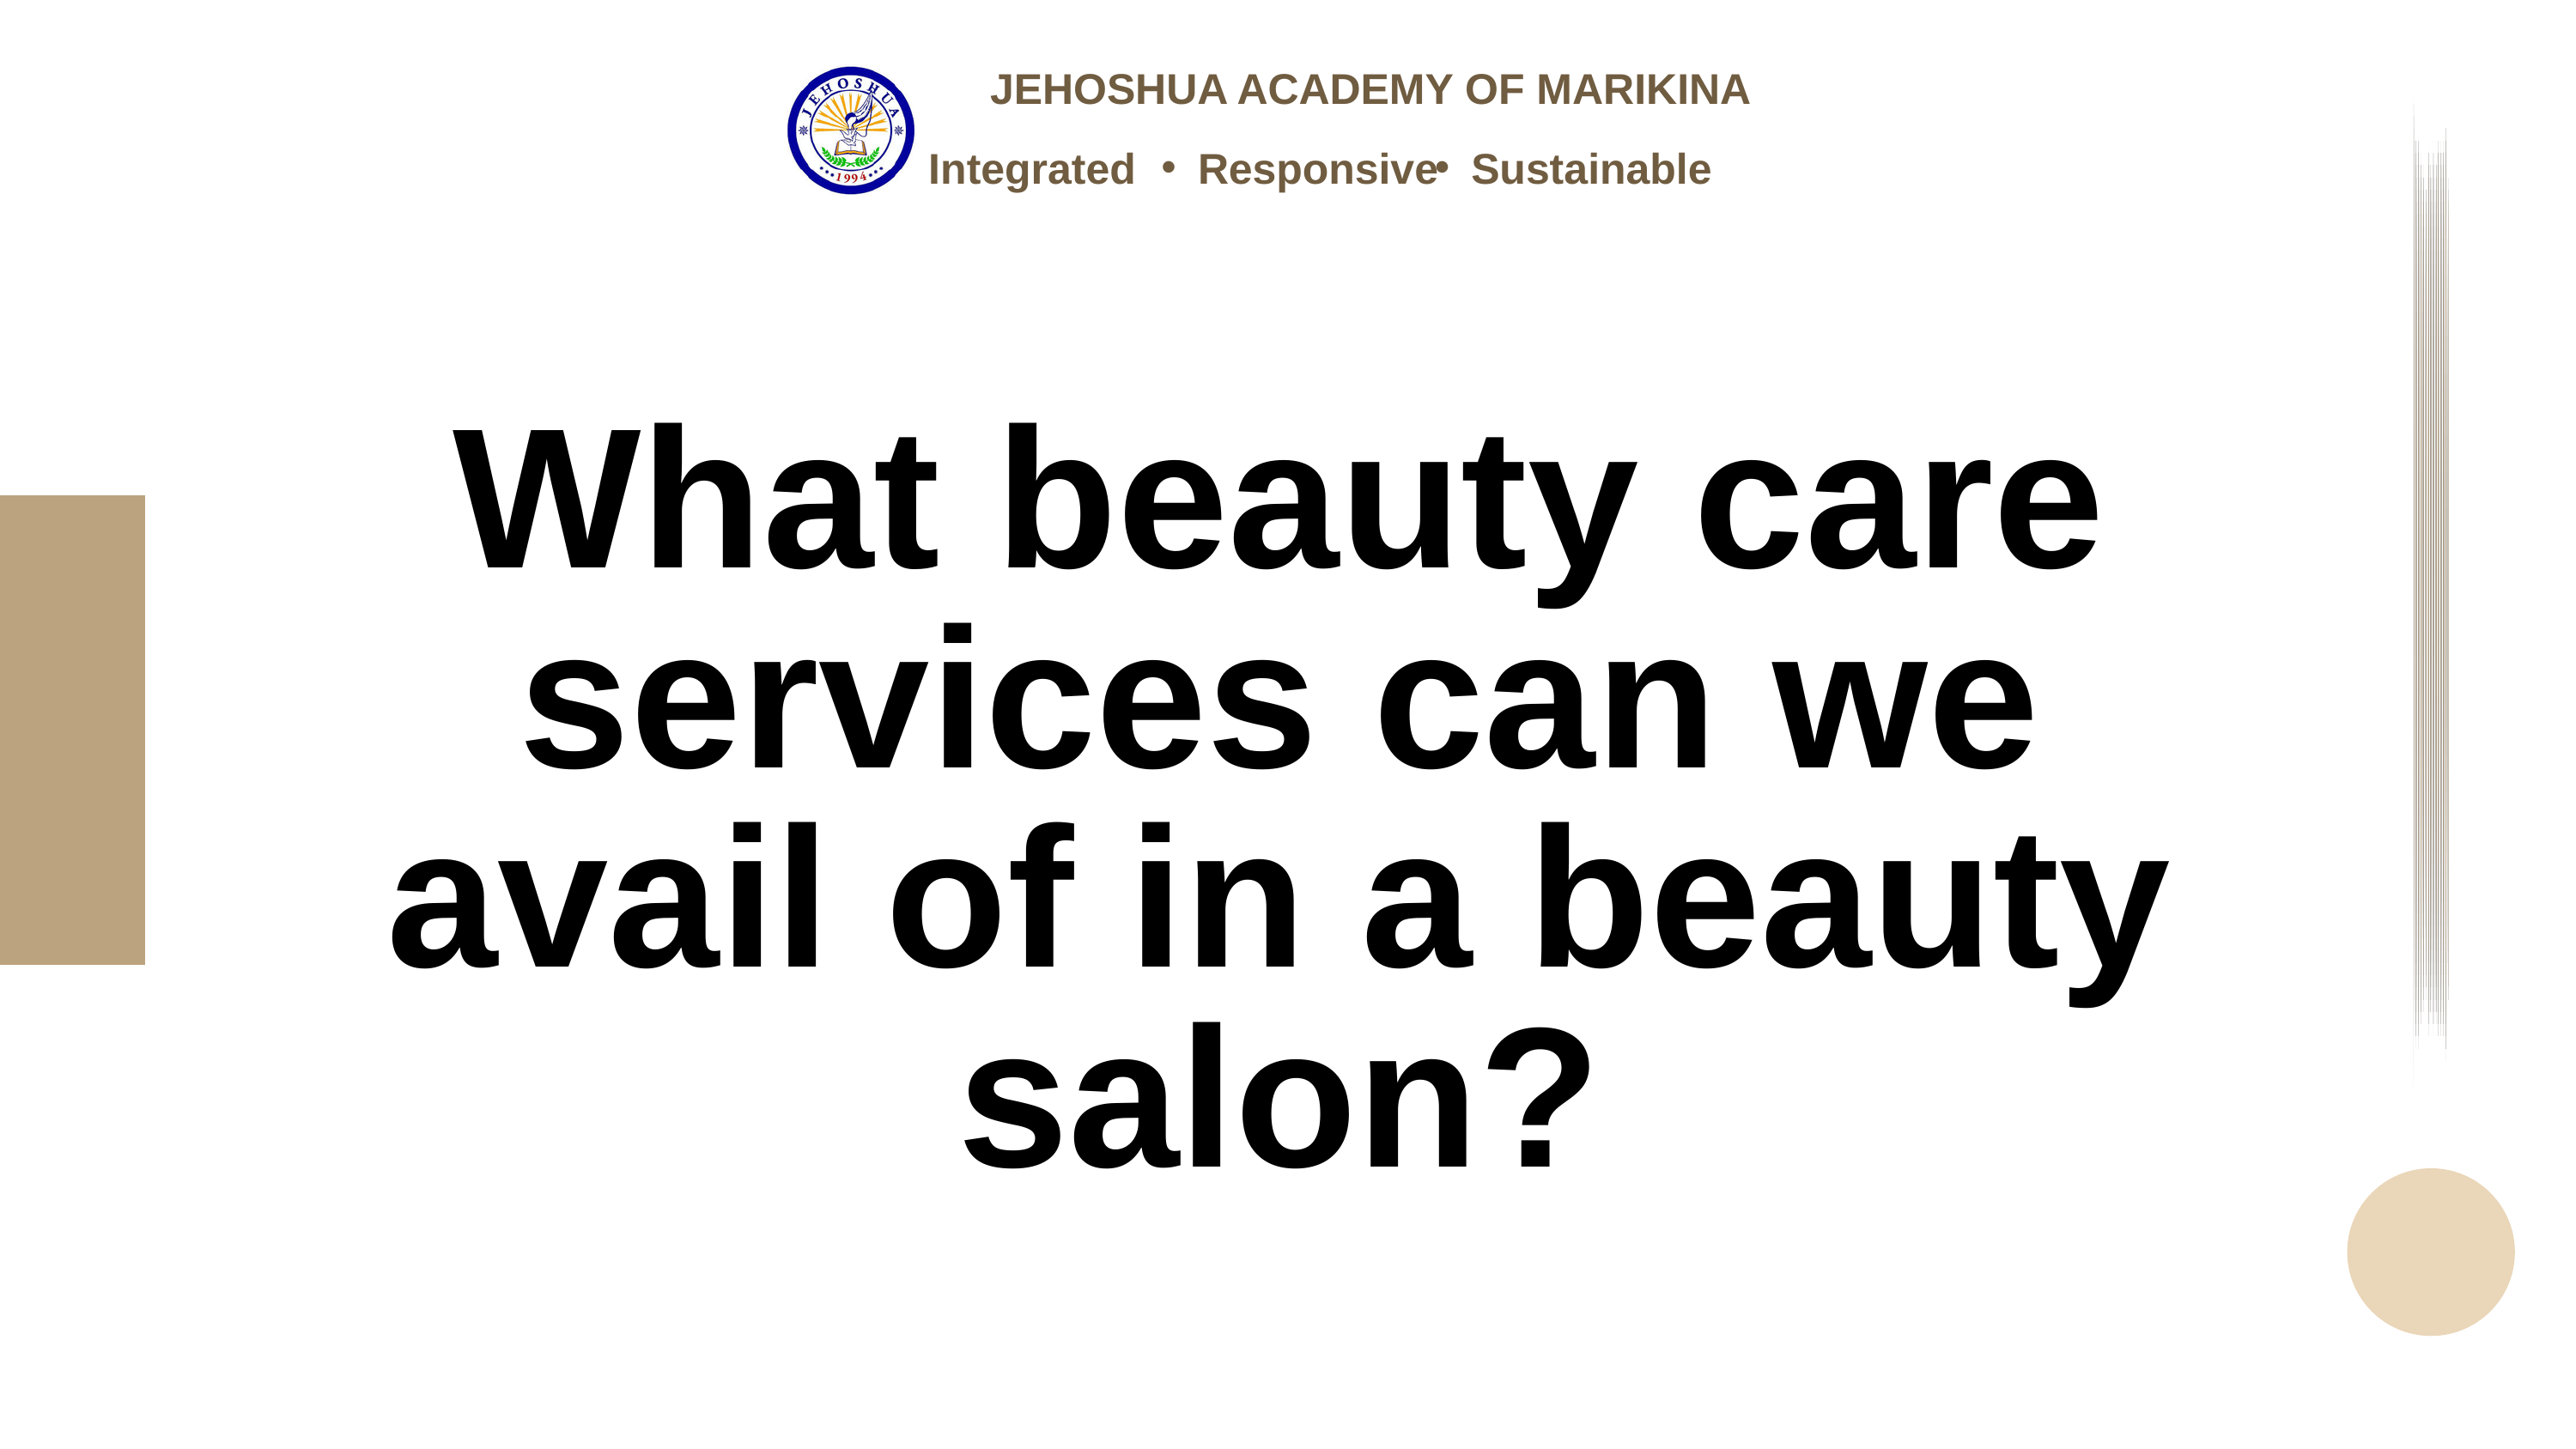

JEHOSHUA ACADEMY OF MARIKINA

Integrated
Responsive
Sustainable
What beauty care services can we avail of in a beauty salon?